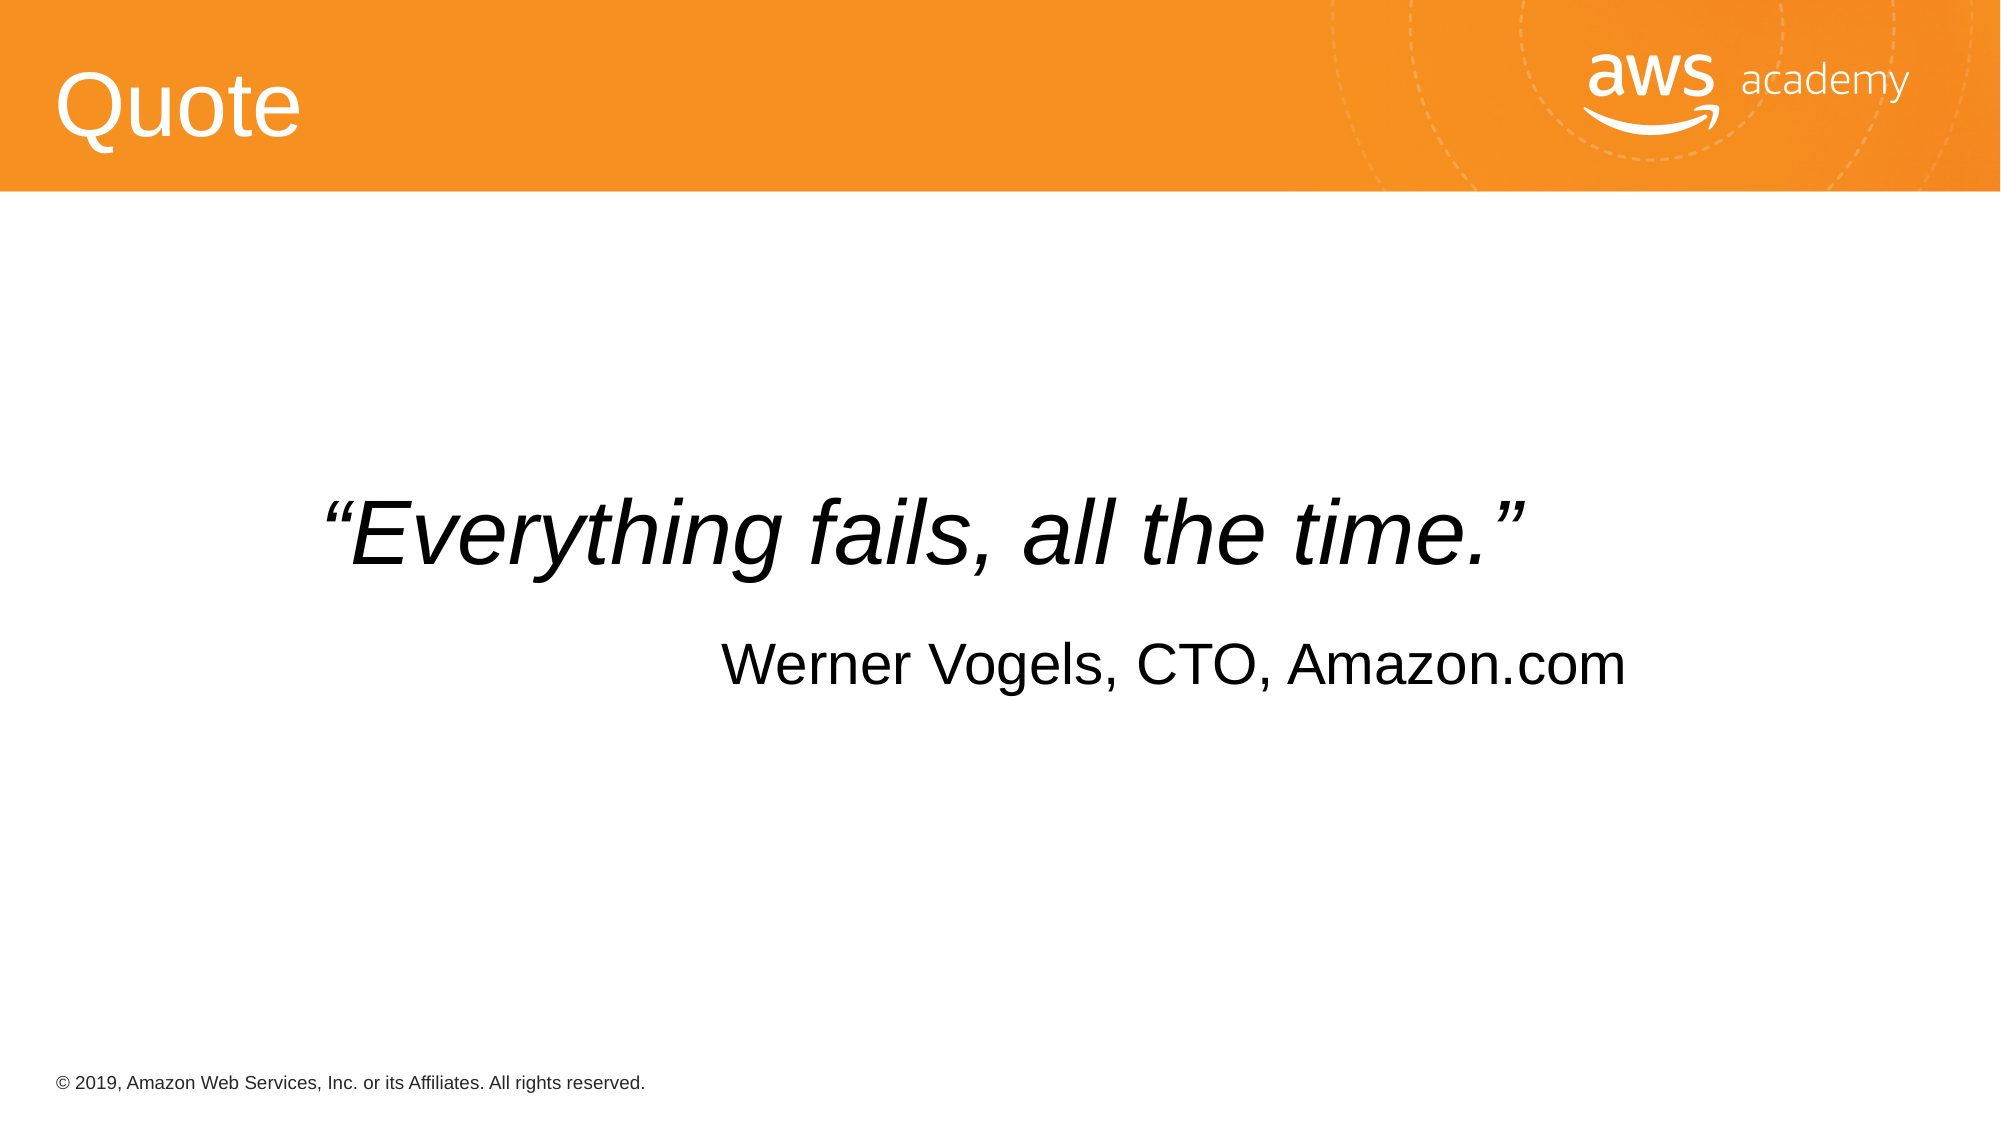

# Quote
	“Everything fails, all the time.”
			    Werner Vogels, CTO, Amazon.com